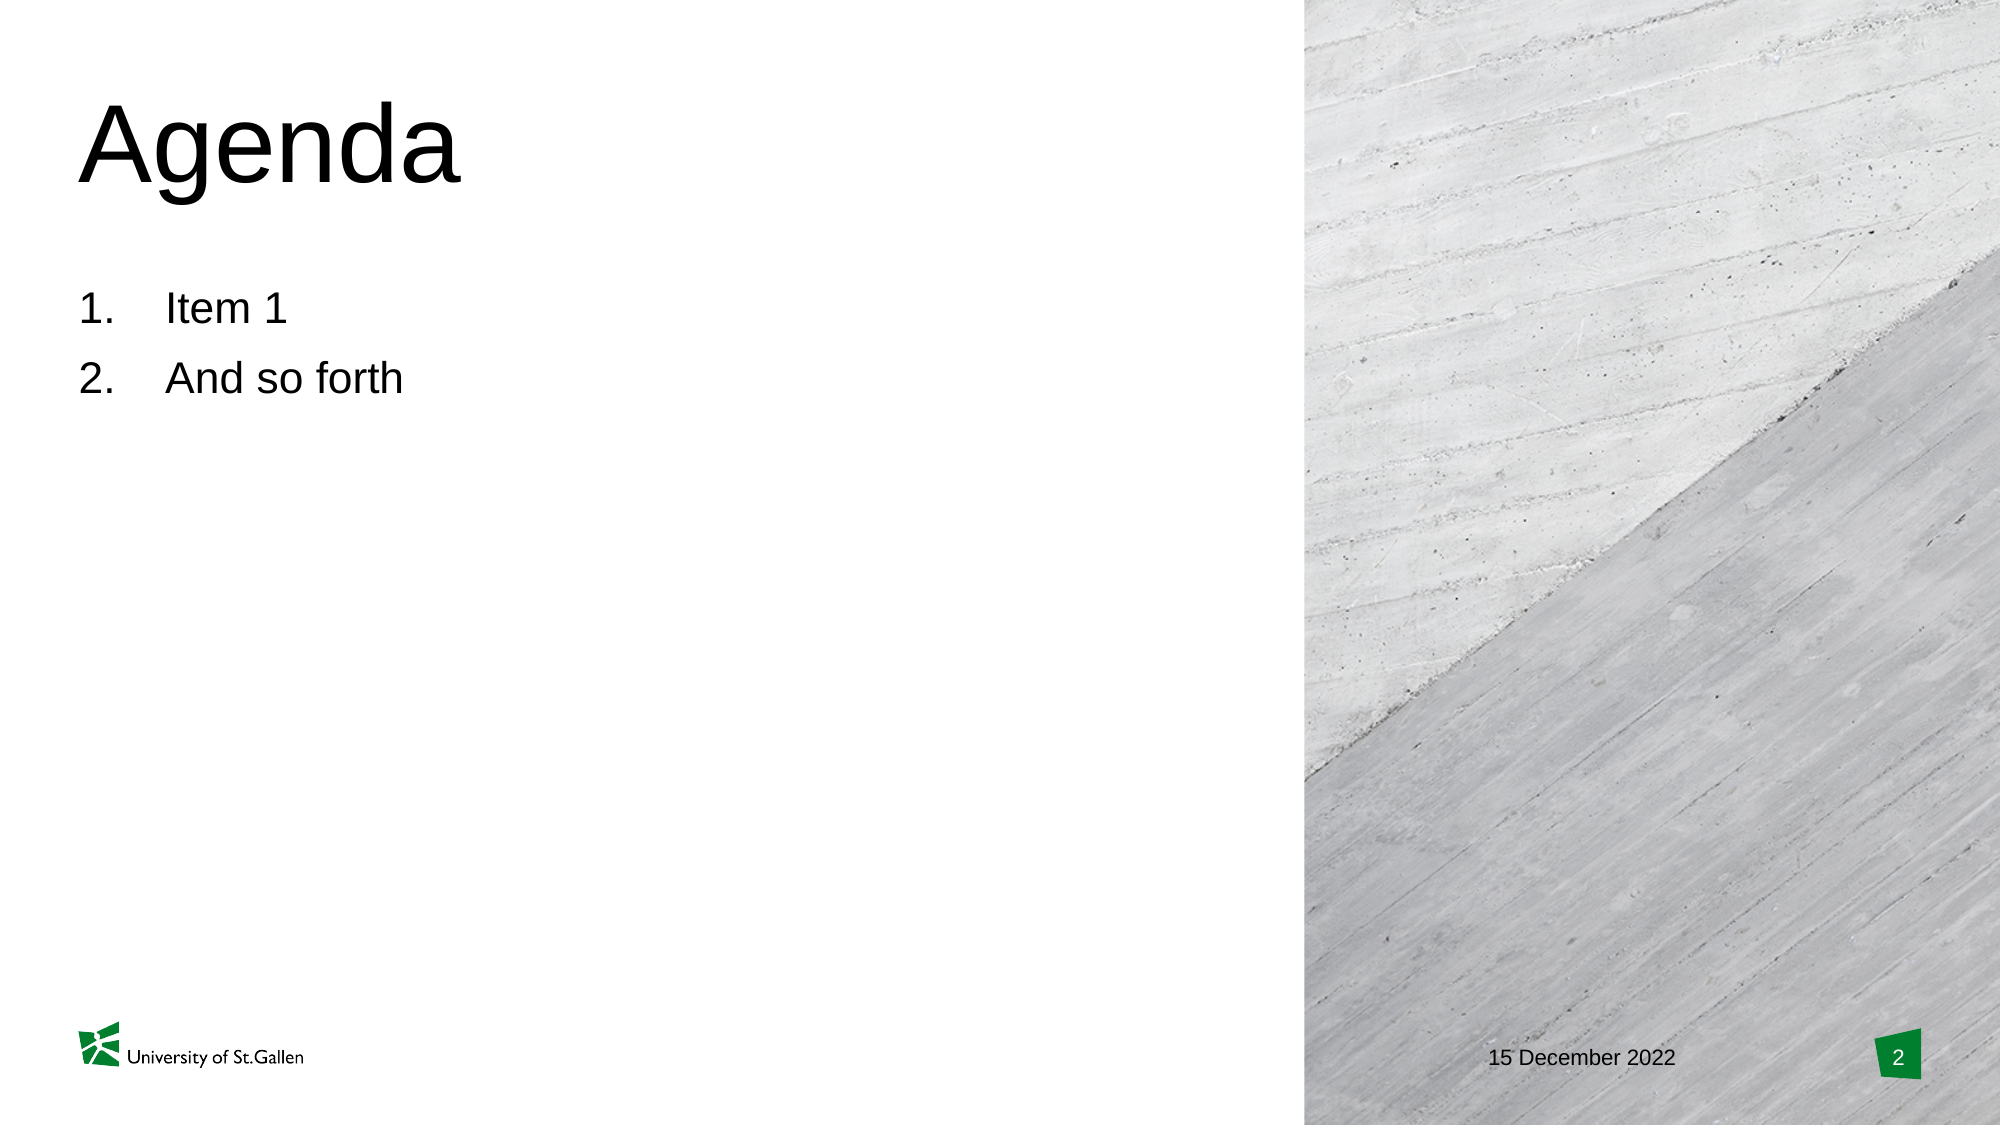

# Agenda
Item 1
And so forth
2